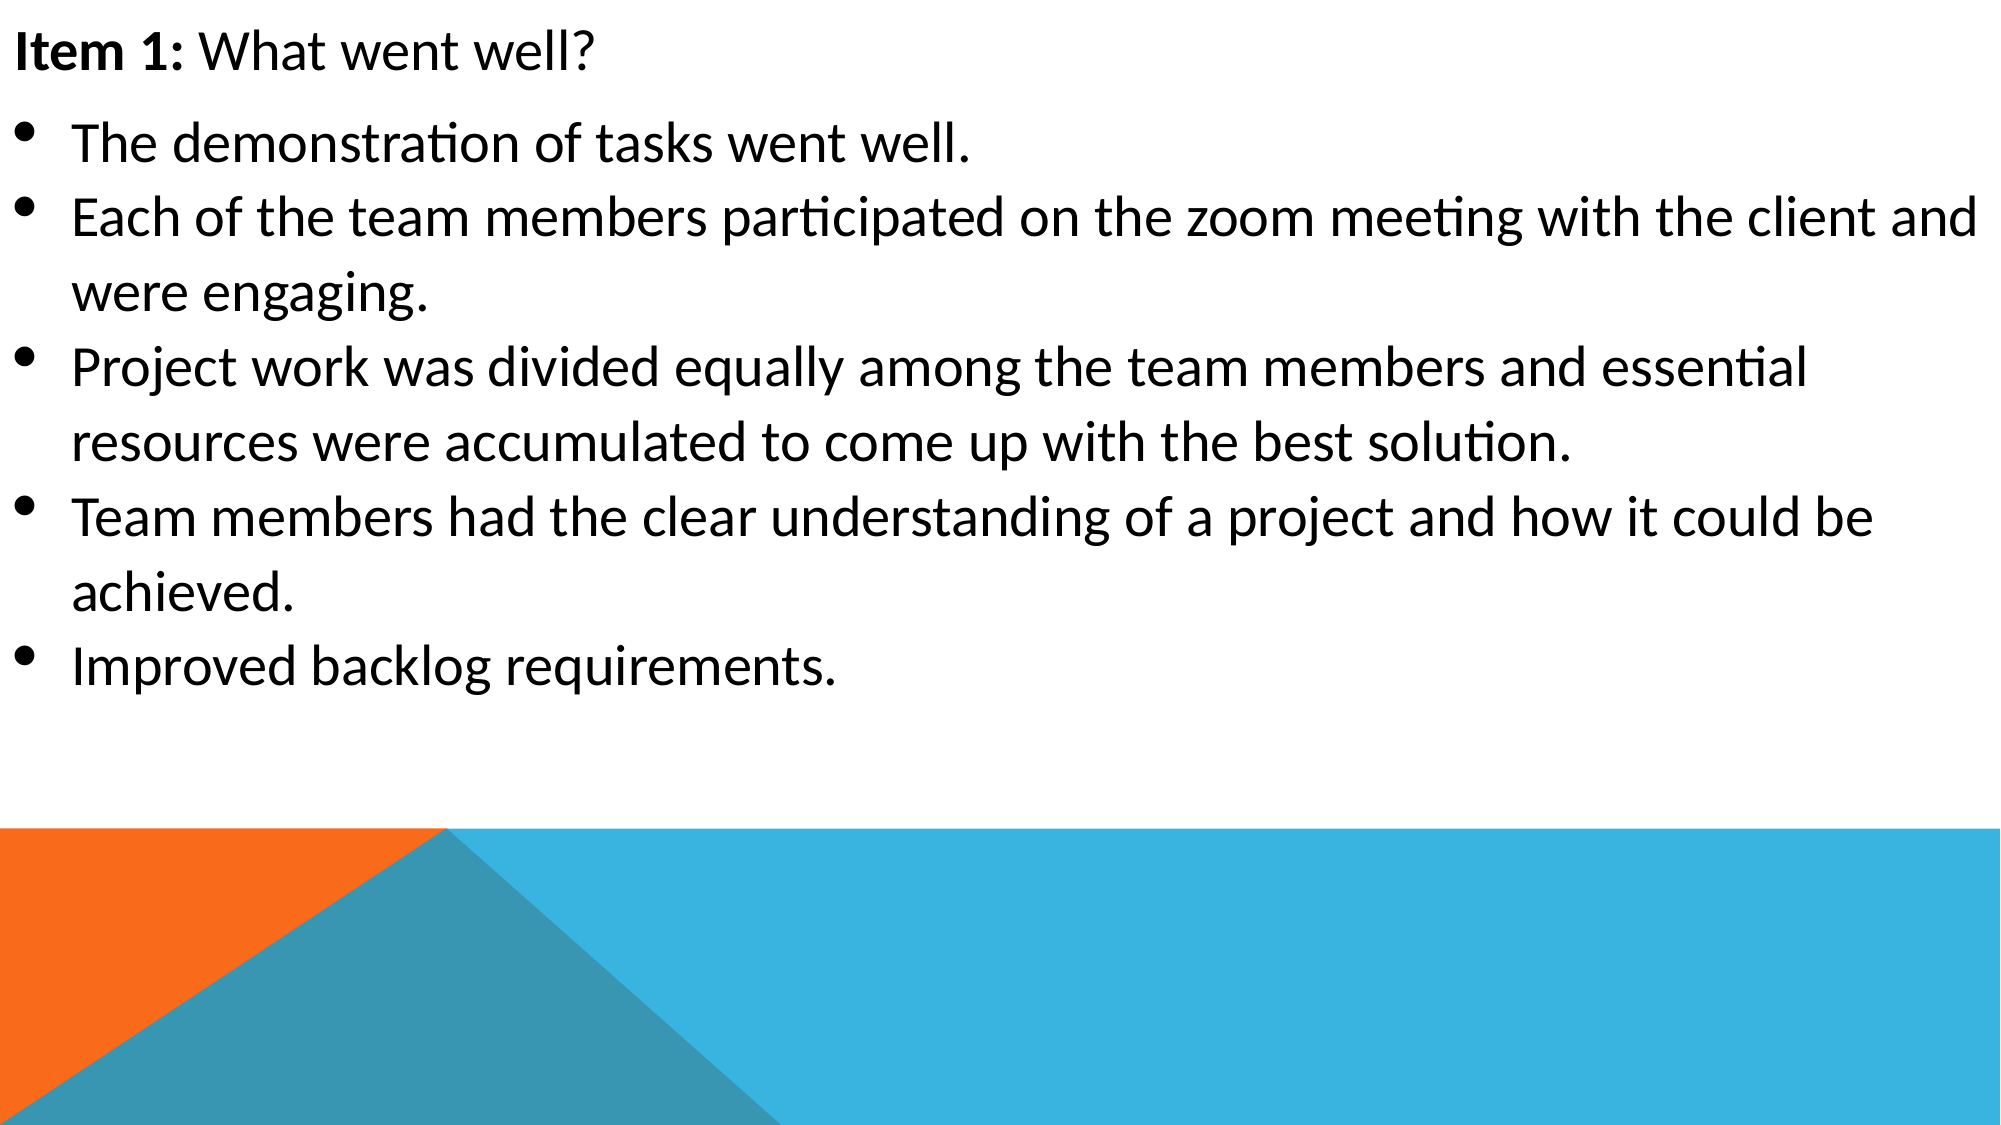

Item 1: What went well?
The demonstration of tasks went well.
Each of the team members participated on the zoom meeting with the client and were engaging.
Project work was divided equally among the team members and essential resources were accumulated to come up with the best solution.
Team members had the clear understanding of a project and how it could be achieved.
Improved backlog requirements.